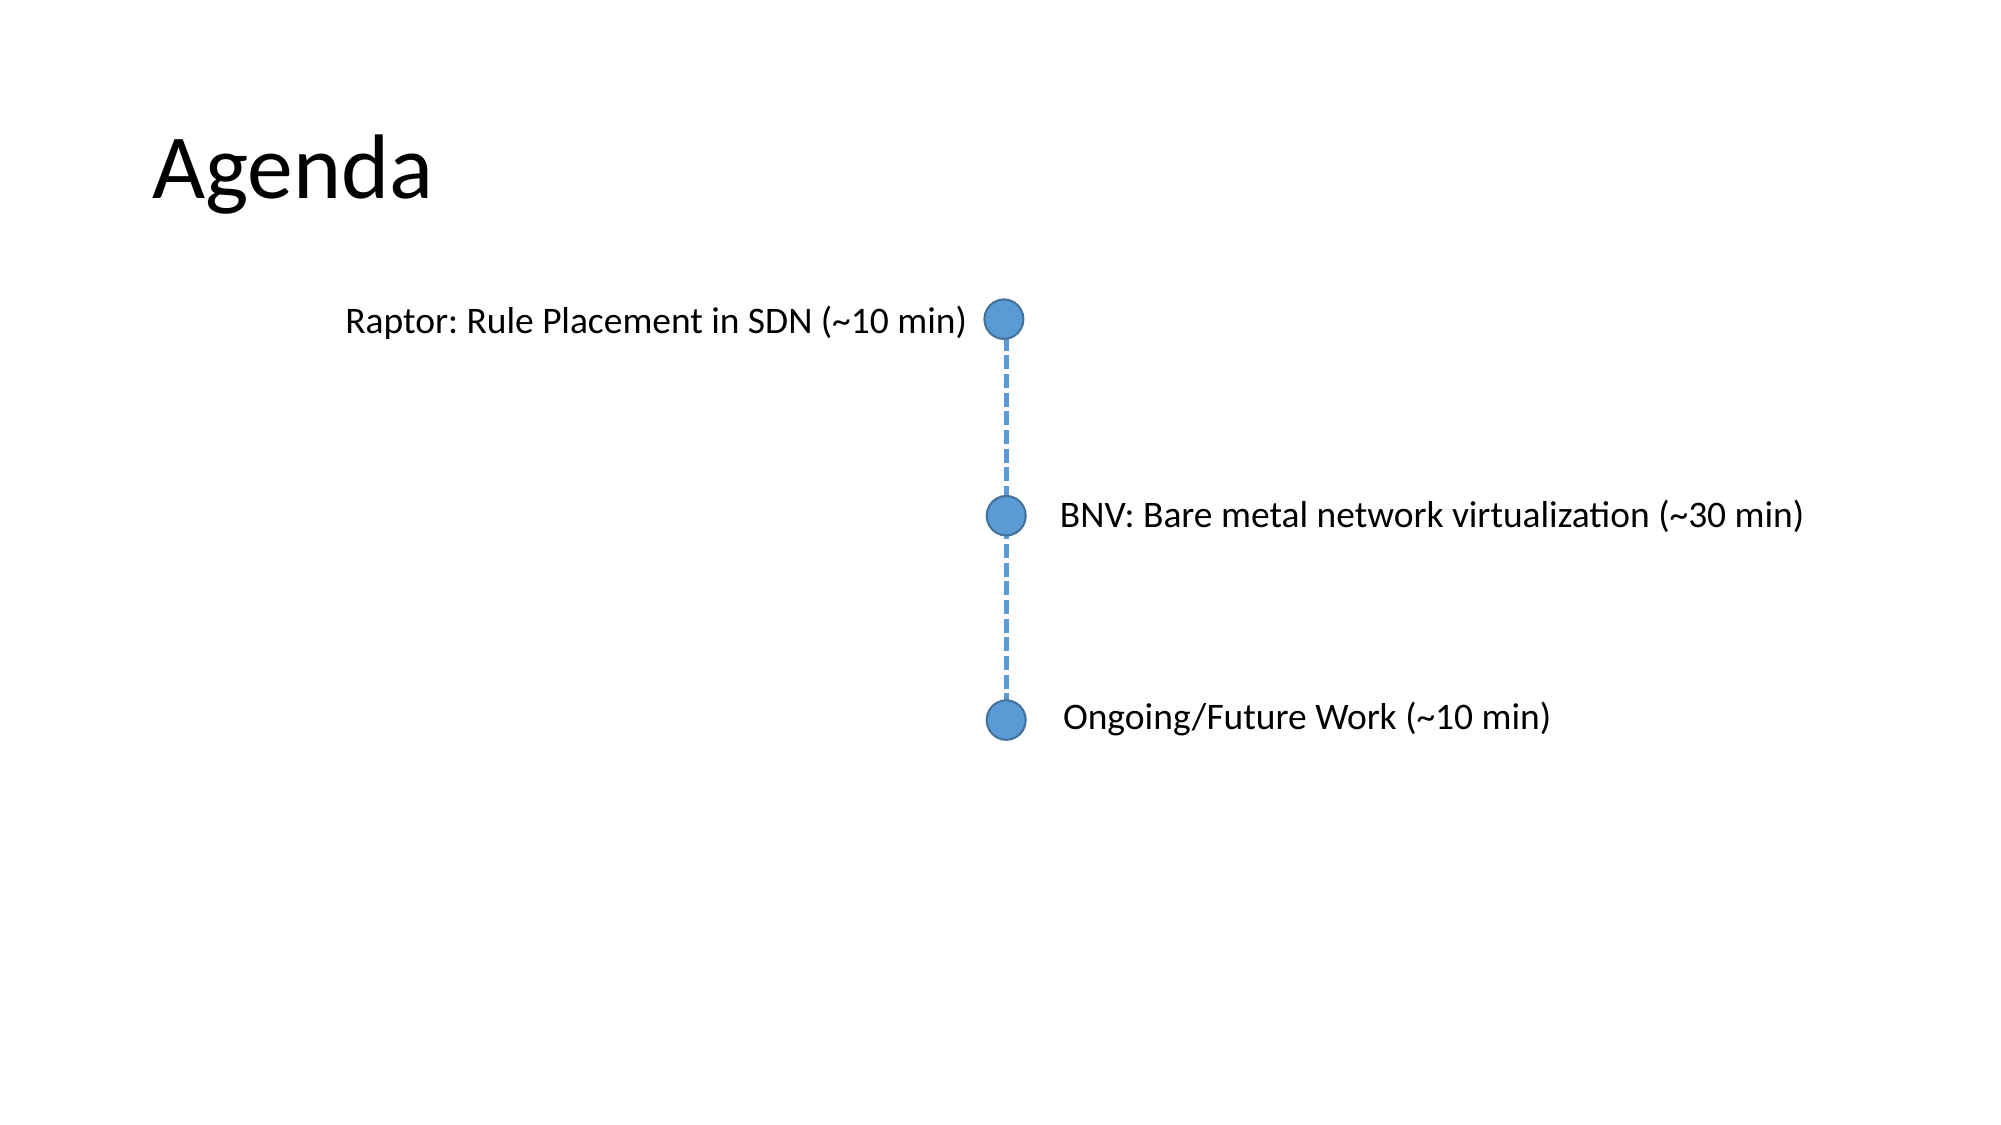

# Agenda
Raptor: Rule Placement in SDN (~10 min)

BNV: Bare metal network virtualization (~30 min)

Ongoing/Future Work (~10 min)